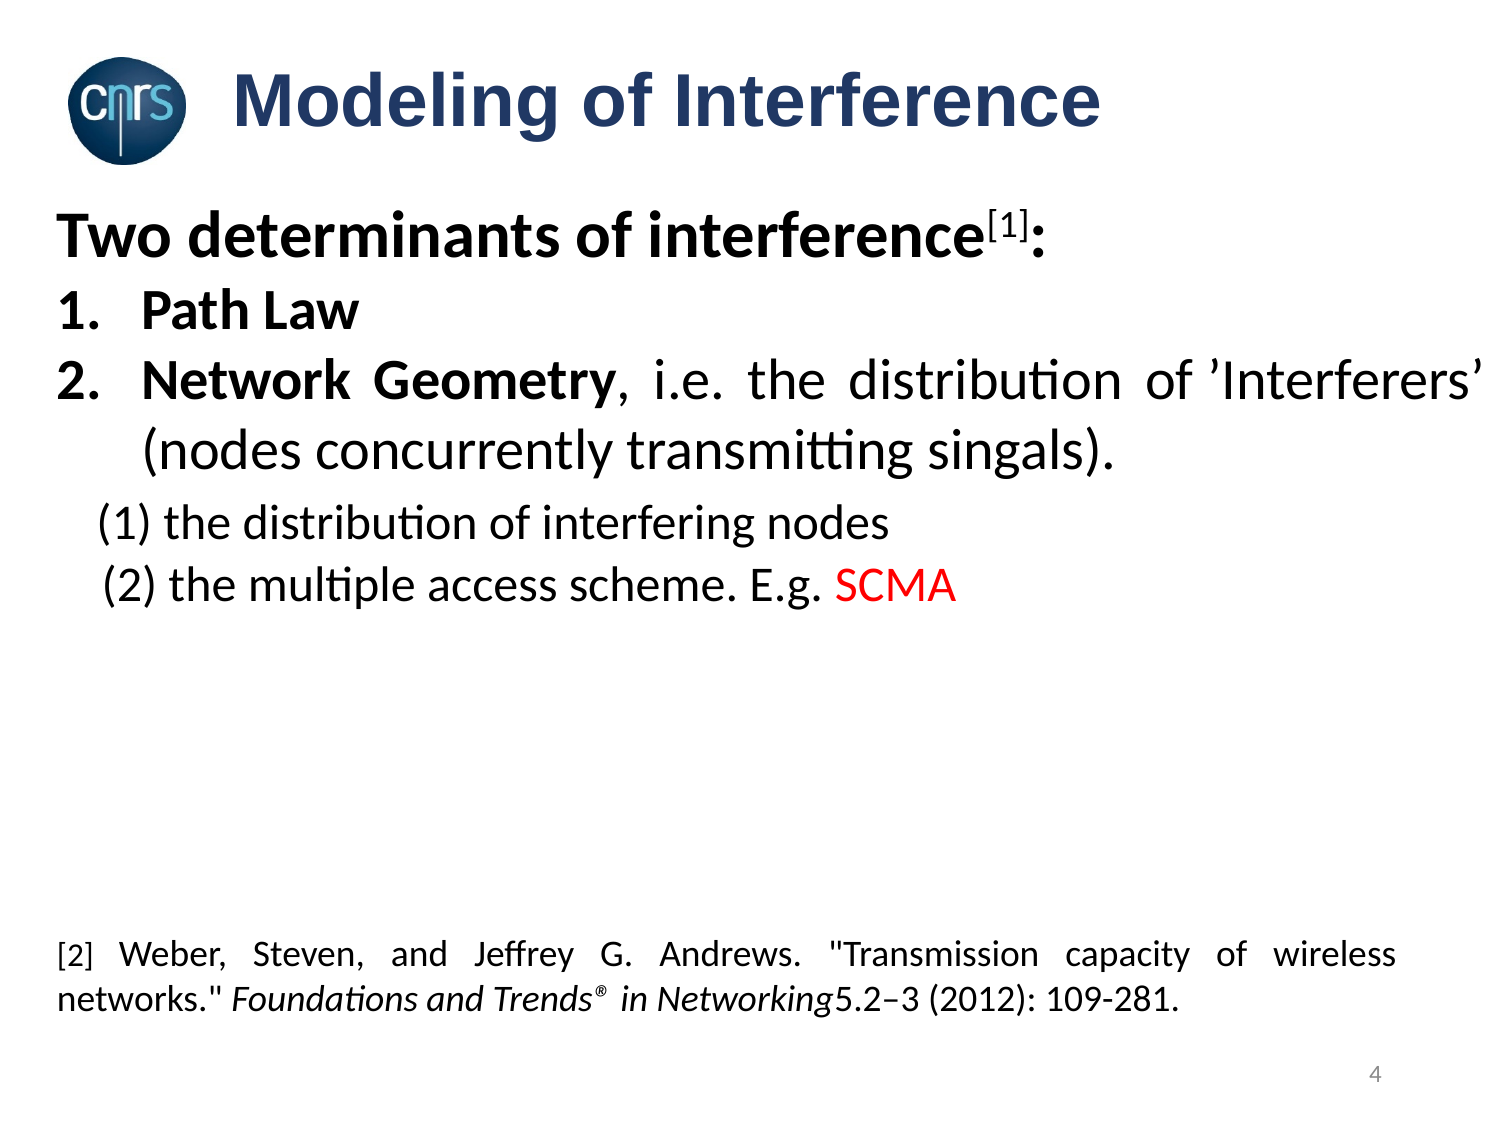

# Modeling of Interference
Two determinants of interference[1]:
Path Law
Network Geometry, i.e. the distribution of ’Interferers’ (nodes concurrently transmitting singals).
   (1) the distribution of interfering nodes
    (2) the multiple access scheme. E.g. SCMA
[2] Weber, Steven, and Jeffrey G. Andrews. "Transmission capacity of wireless networks." Foundations and Trends® in Networking5.2–3 (2012): 109-281.
4